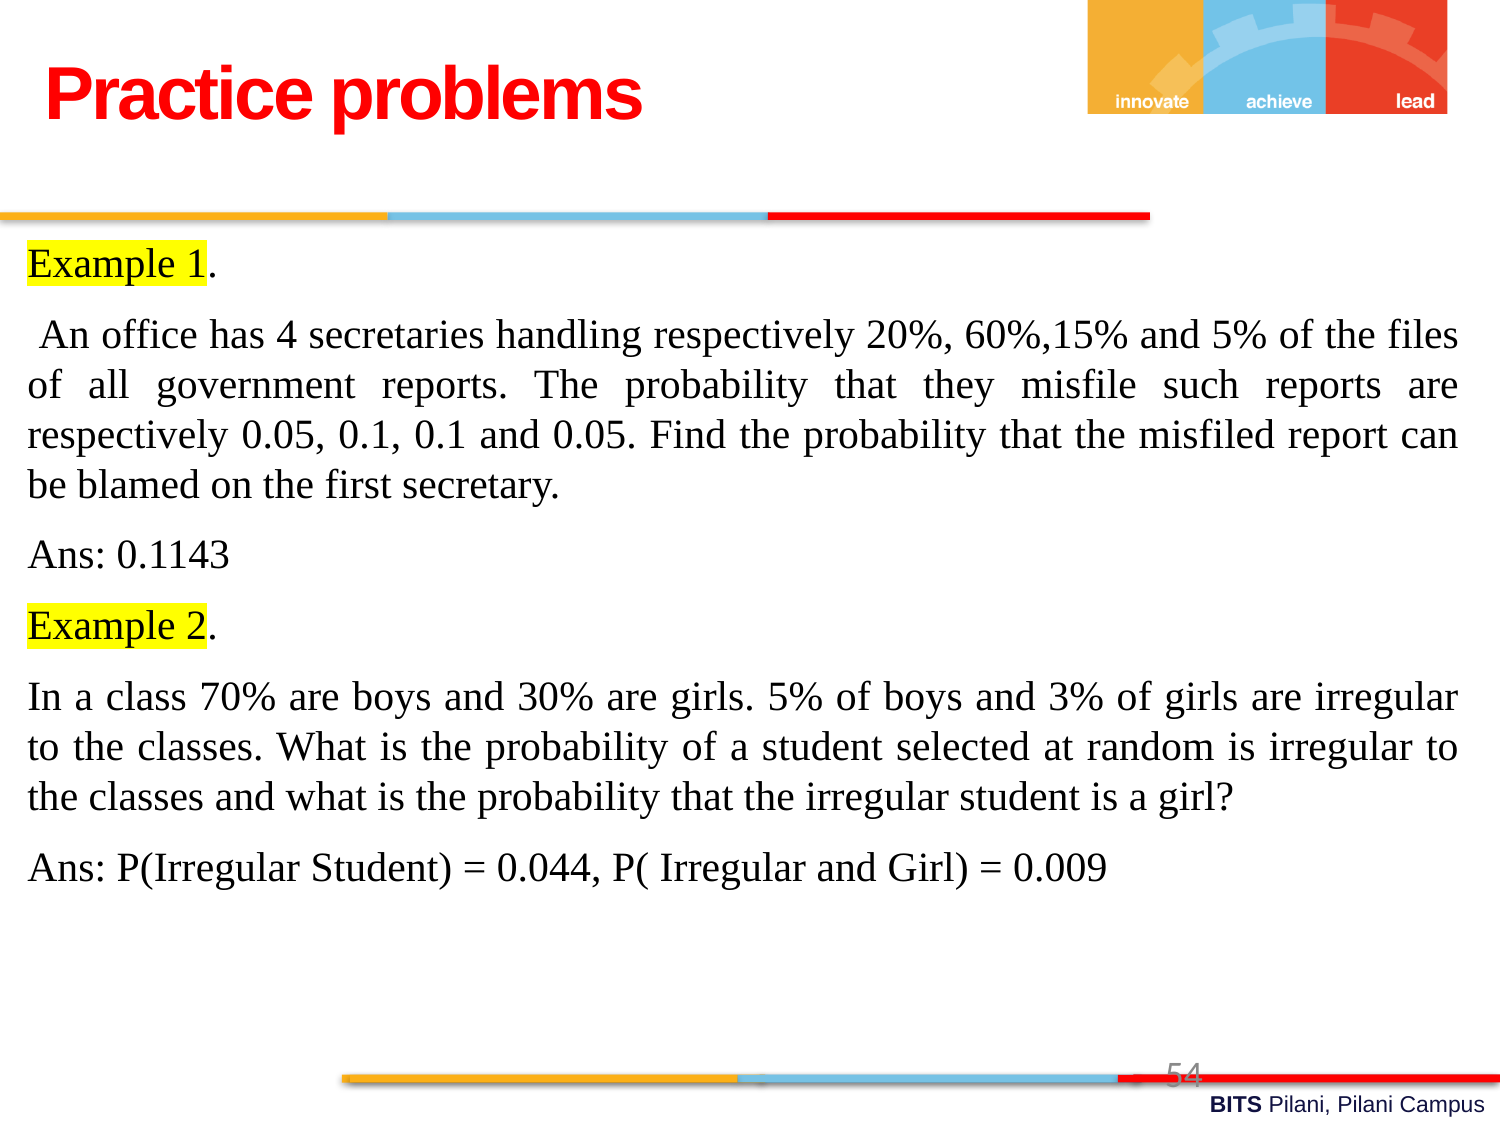

Practice problems
Example 1.
 An office has 4 secretaries handling respectively 20%, 60%,15% and 5% of the files of all government reports. The probability that they misfile such reports are respectively 0.05, 0.1, 0.1 and 0.05. Find the probability that the misfiled report can be blamed on the first secretary.
Ans: 0.1143
Example 2.
In a class 70% are boys and 30% are girls. 5% of boys and 3% of girls are irregular to the classes. What is the probability of a student selected at random is irregular to the classes and what is the probability that the irregular student is a girl?
Ans: P(Irregular Student) = 0.044, P( Irregular and Girl) = 0.009

54